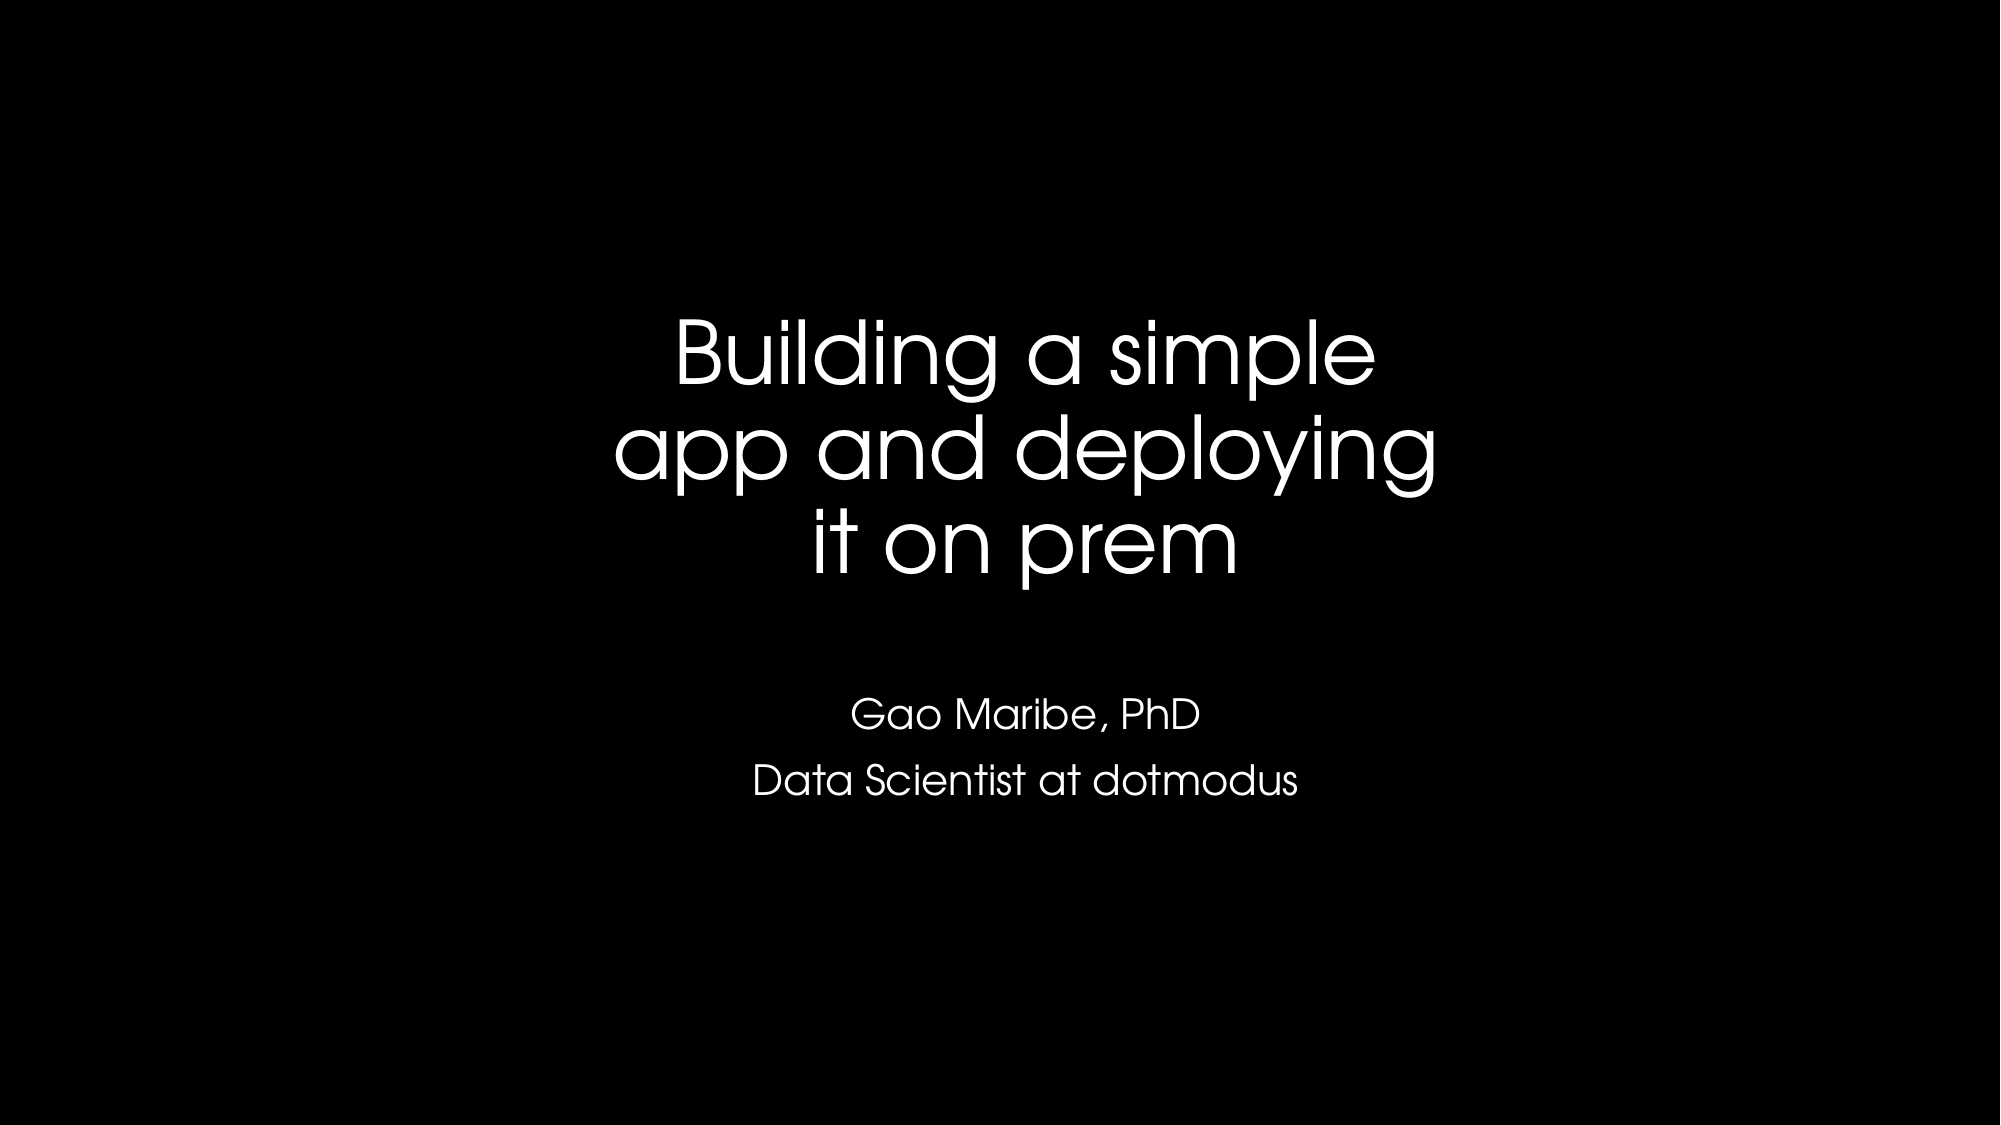

# Building a simple app and deploying it on prem

Gao Maribe, PhD
Data Scientist at dotmodus